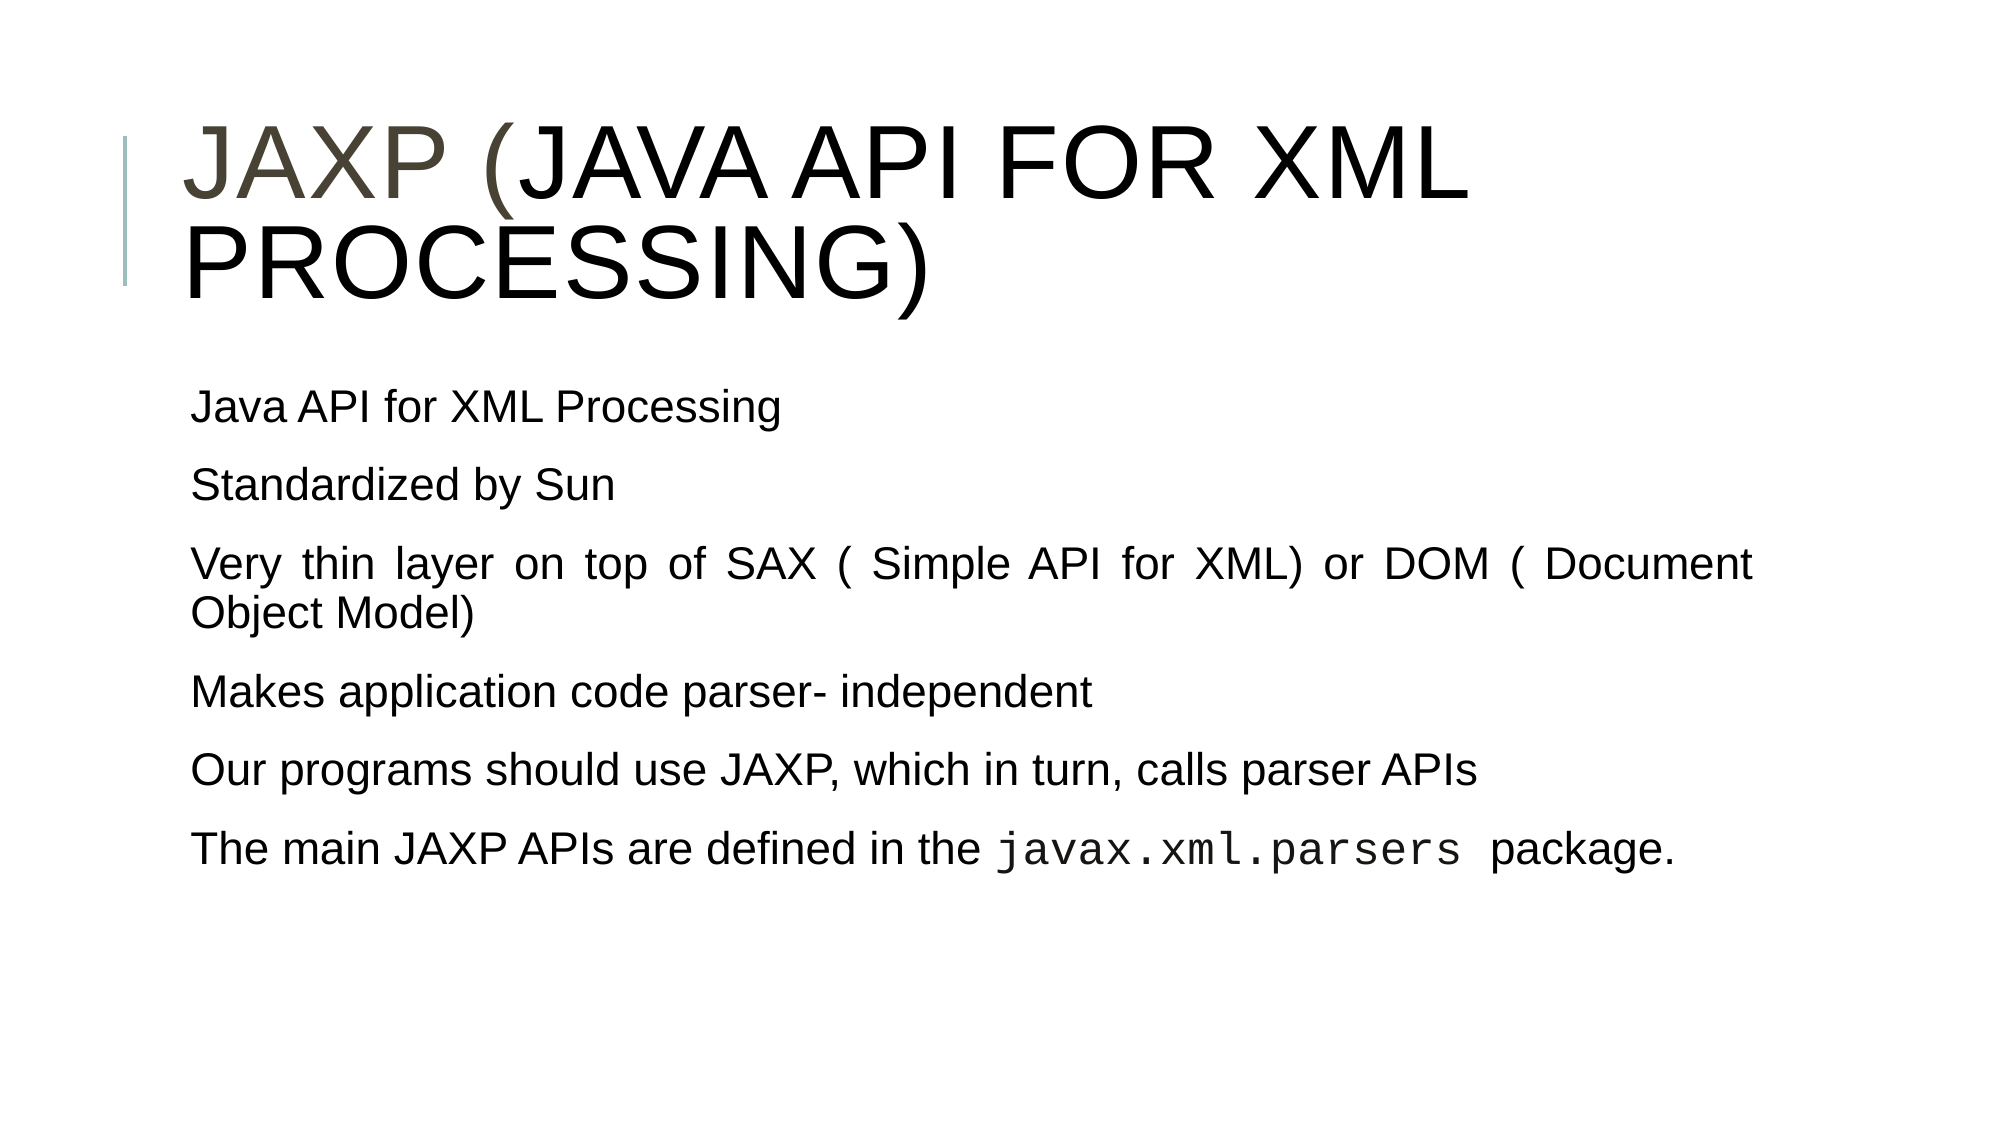

# JAXP (Java API for XML Processing)
Java API for XML Processing
Standardized by Sun
Very thin layer on top of SAX ( Simple API for XML) or DOM ( Document Object Model)
Makes application code parser- independent
Our programs should use JAXP, which in turn, calls parser APIs
The main JAXP APIs are defined in the javax.xml.parsers package.